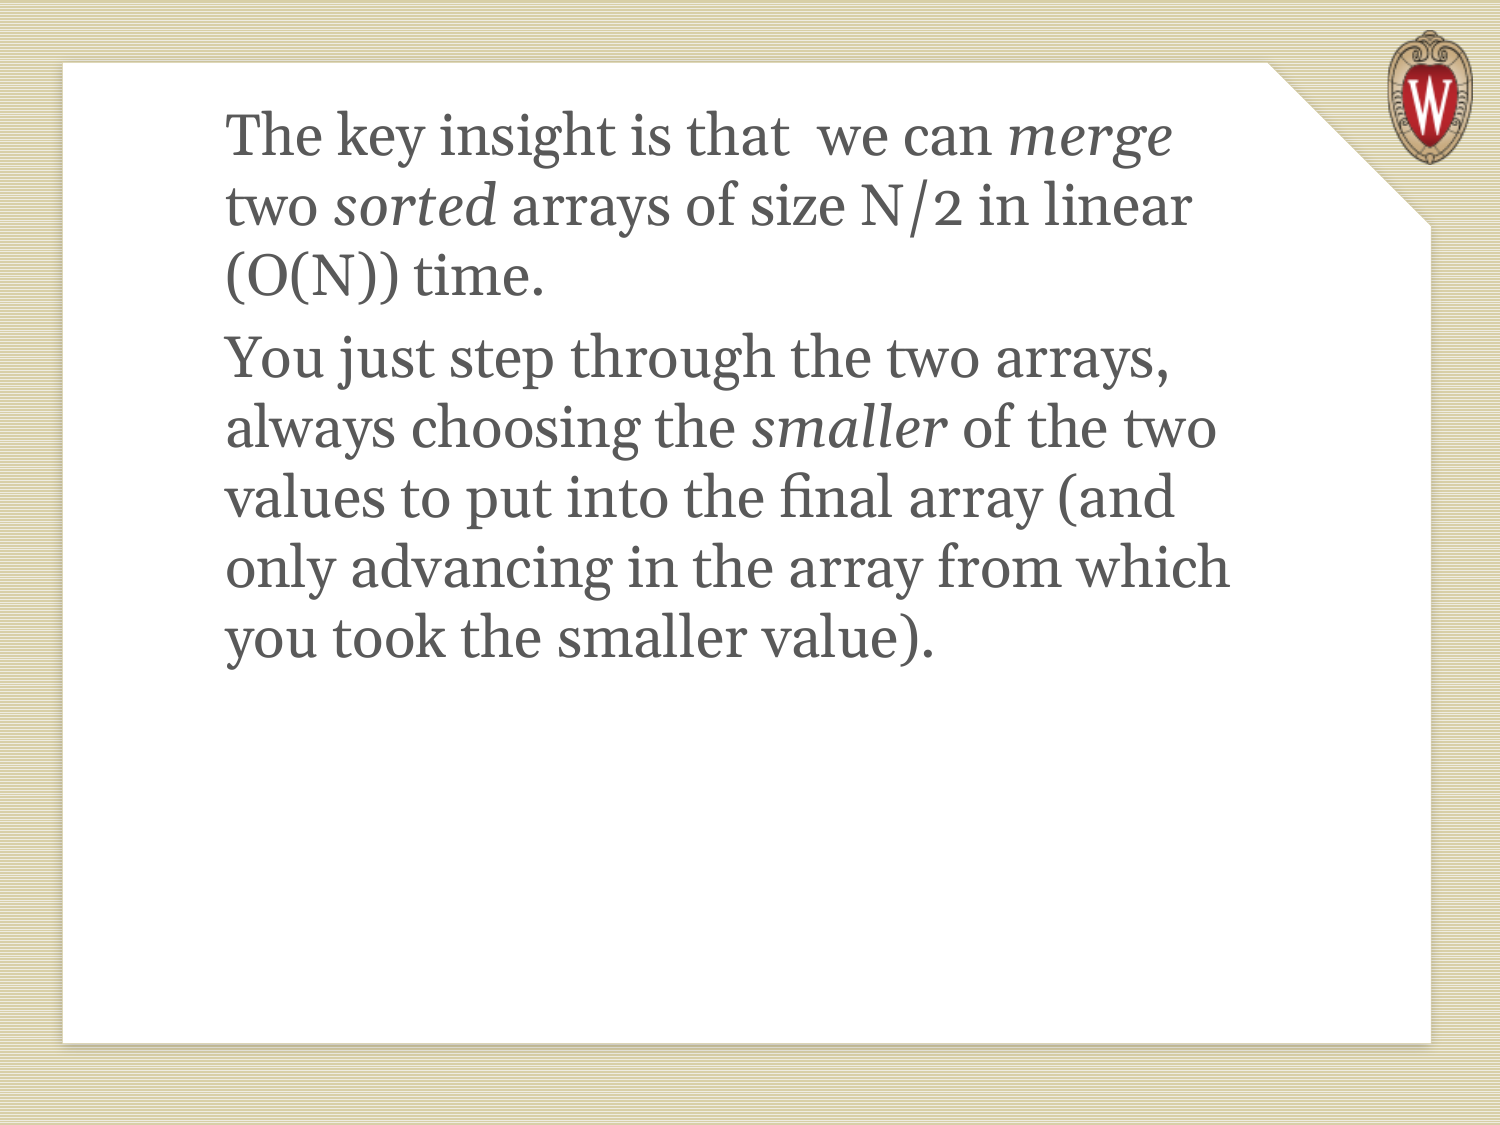

The key insight is that  we can merge two sorted arrays of size N/2 in linear (O(N)) time.
You just step through the two arrays, always choosing the smaller of the two values to put into the final array (and only advancing in the array from which you took the smaller value).